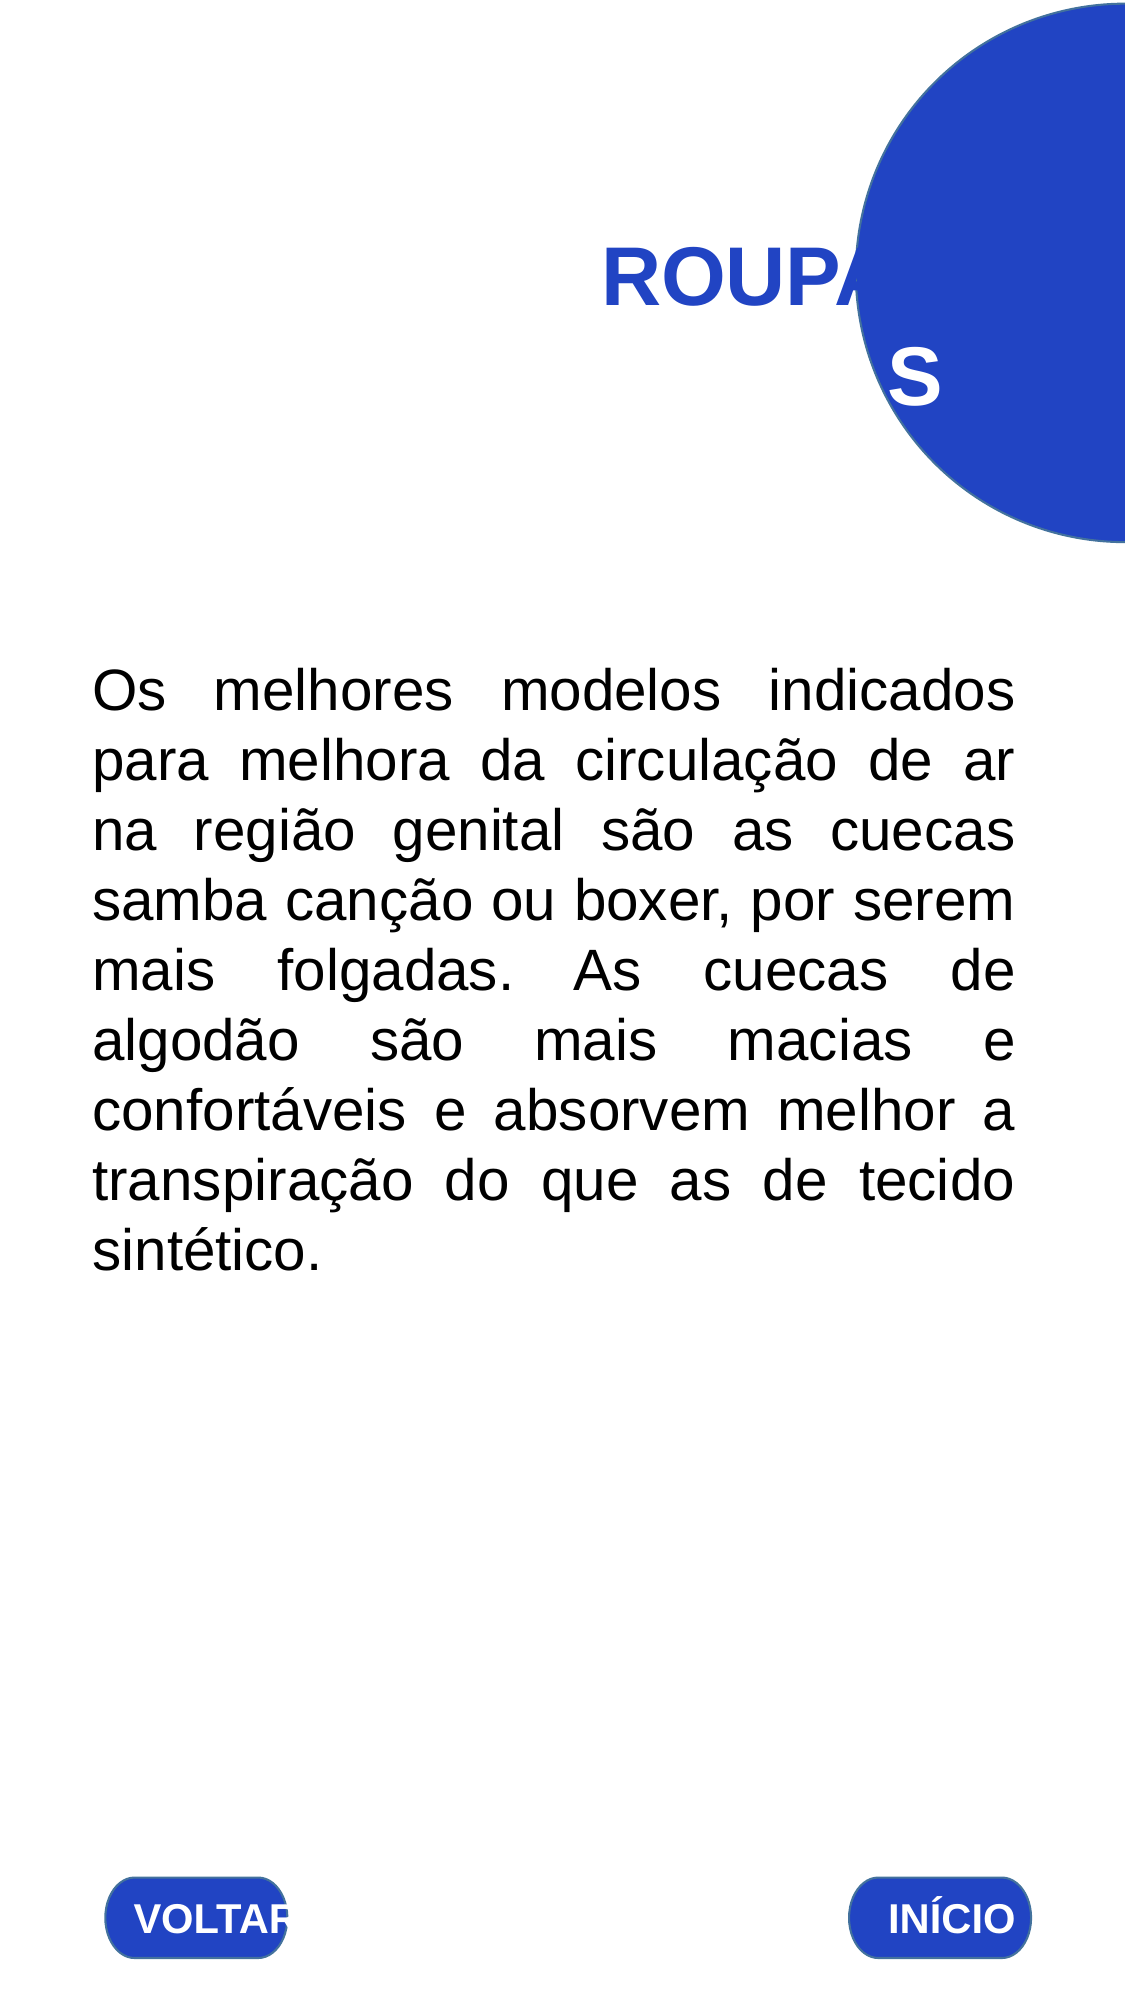

ROUPAS ÍNTIMAS
Os melhores modelos indicados para melhora da circulação de ar na região genital são as cuecas samba canção ou boxer, por serem mais folgadas. As cuecas de algodão são mais macias e confortáveis e absorvem melhor a transpiração do que as de tecido sintético.
REFERÊNCIAS

VOLTAR
INÍCIO